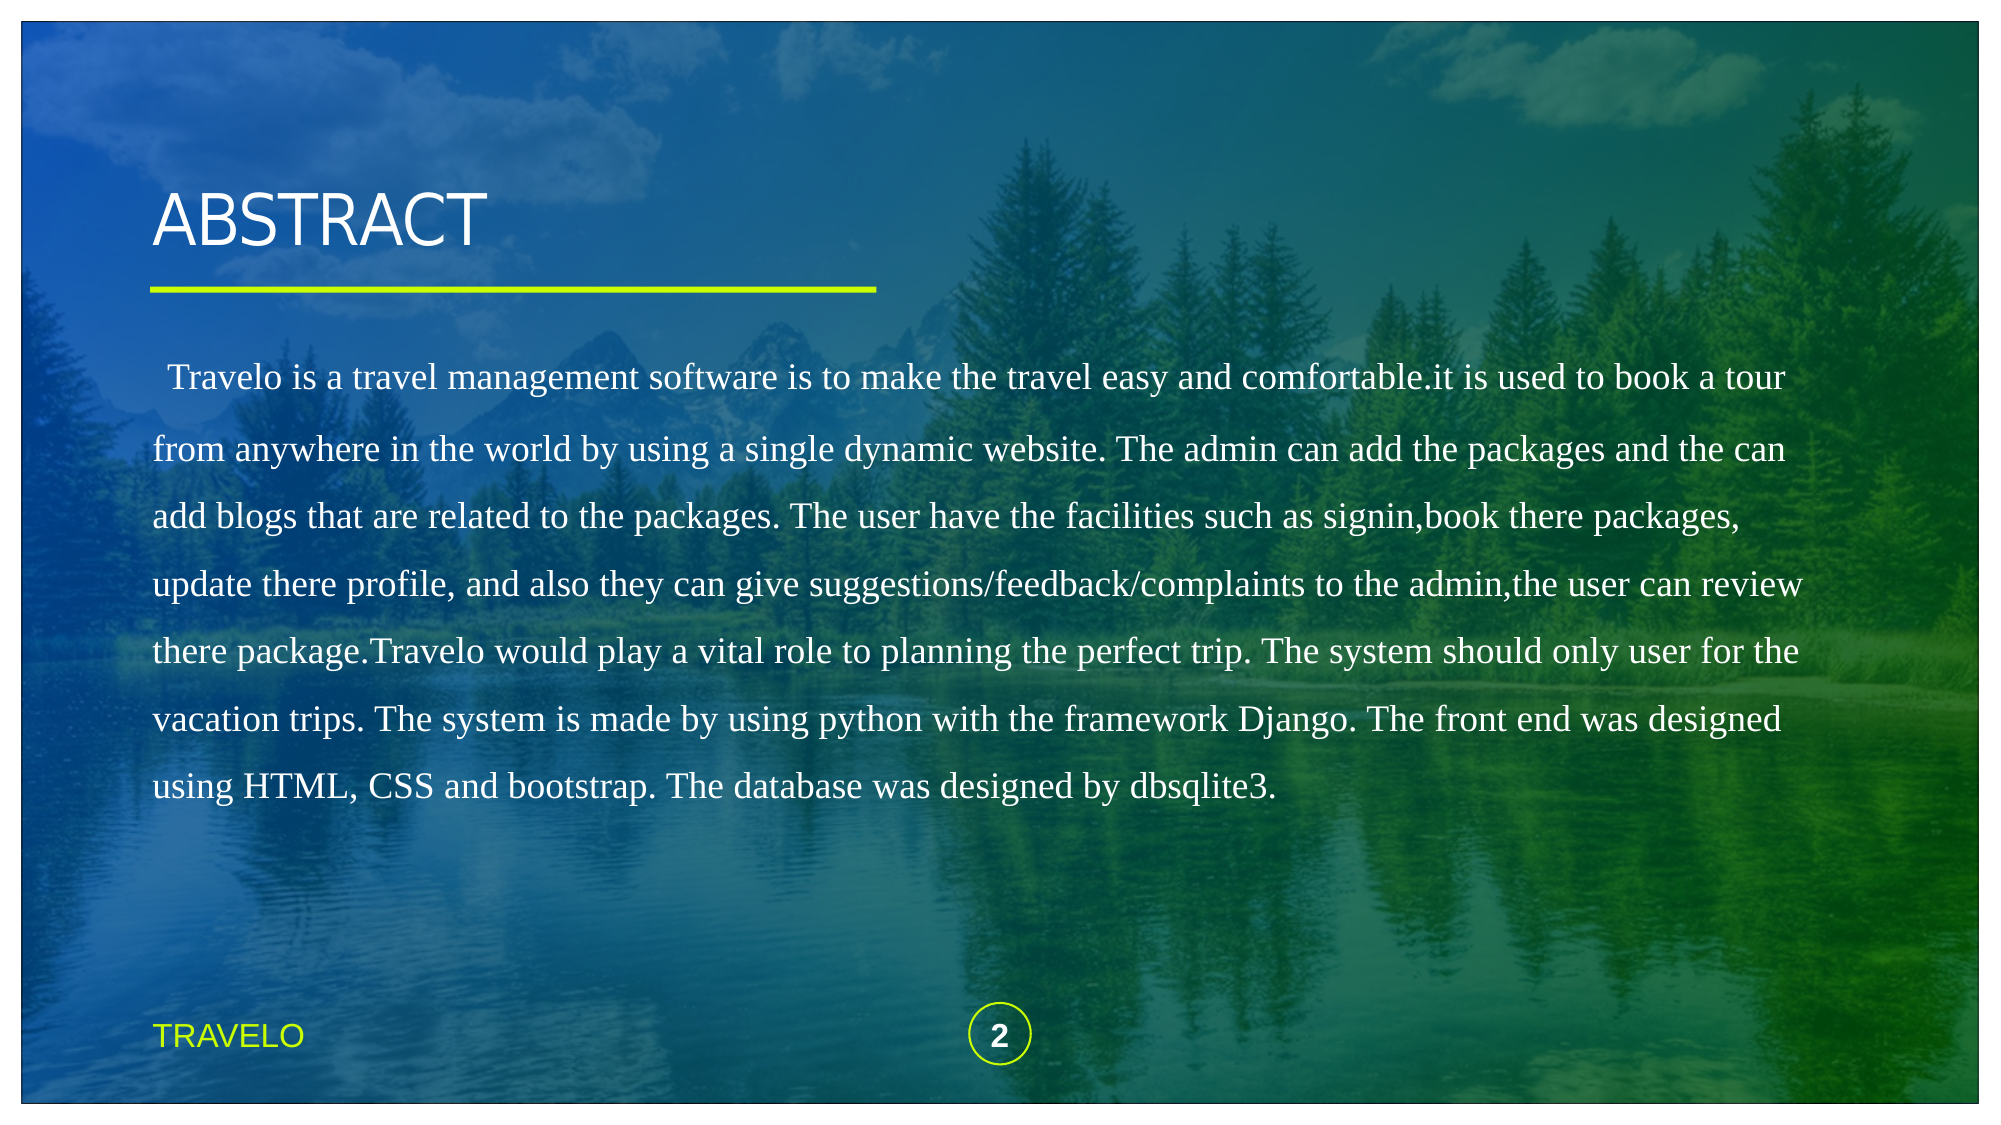

# ABSTRACT
 Travelo is a travel management software is to make the travel easy and comfortable.it is used to book a tour from anywhere in the world by using a single dynamic website. The admin can add the packages and the can add blogs that are related to the packages. The user have the facilities such as signin,book there packages, update there profile, and also they can give suggestions/feedback/complaints to the admin,the user can review there package.Travelo would play a vital role to planning the perfect trip. The system should only user for the vacation trips. The system is made by using python with the framework Django. The front end was designed using HTML, CSS and bootstrap. The database was designed by dbsqlite3.
TRAVELO
2